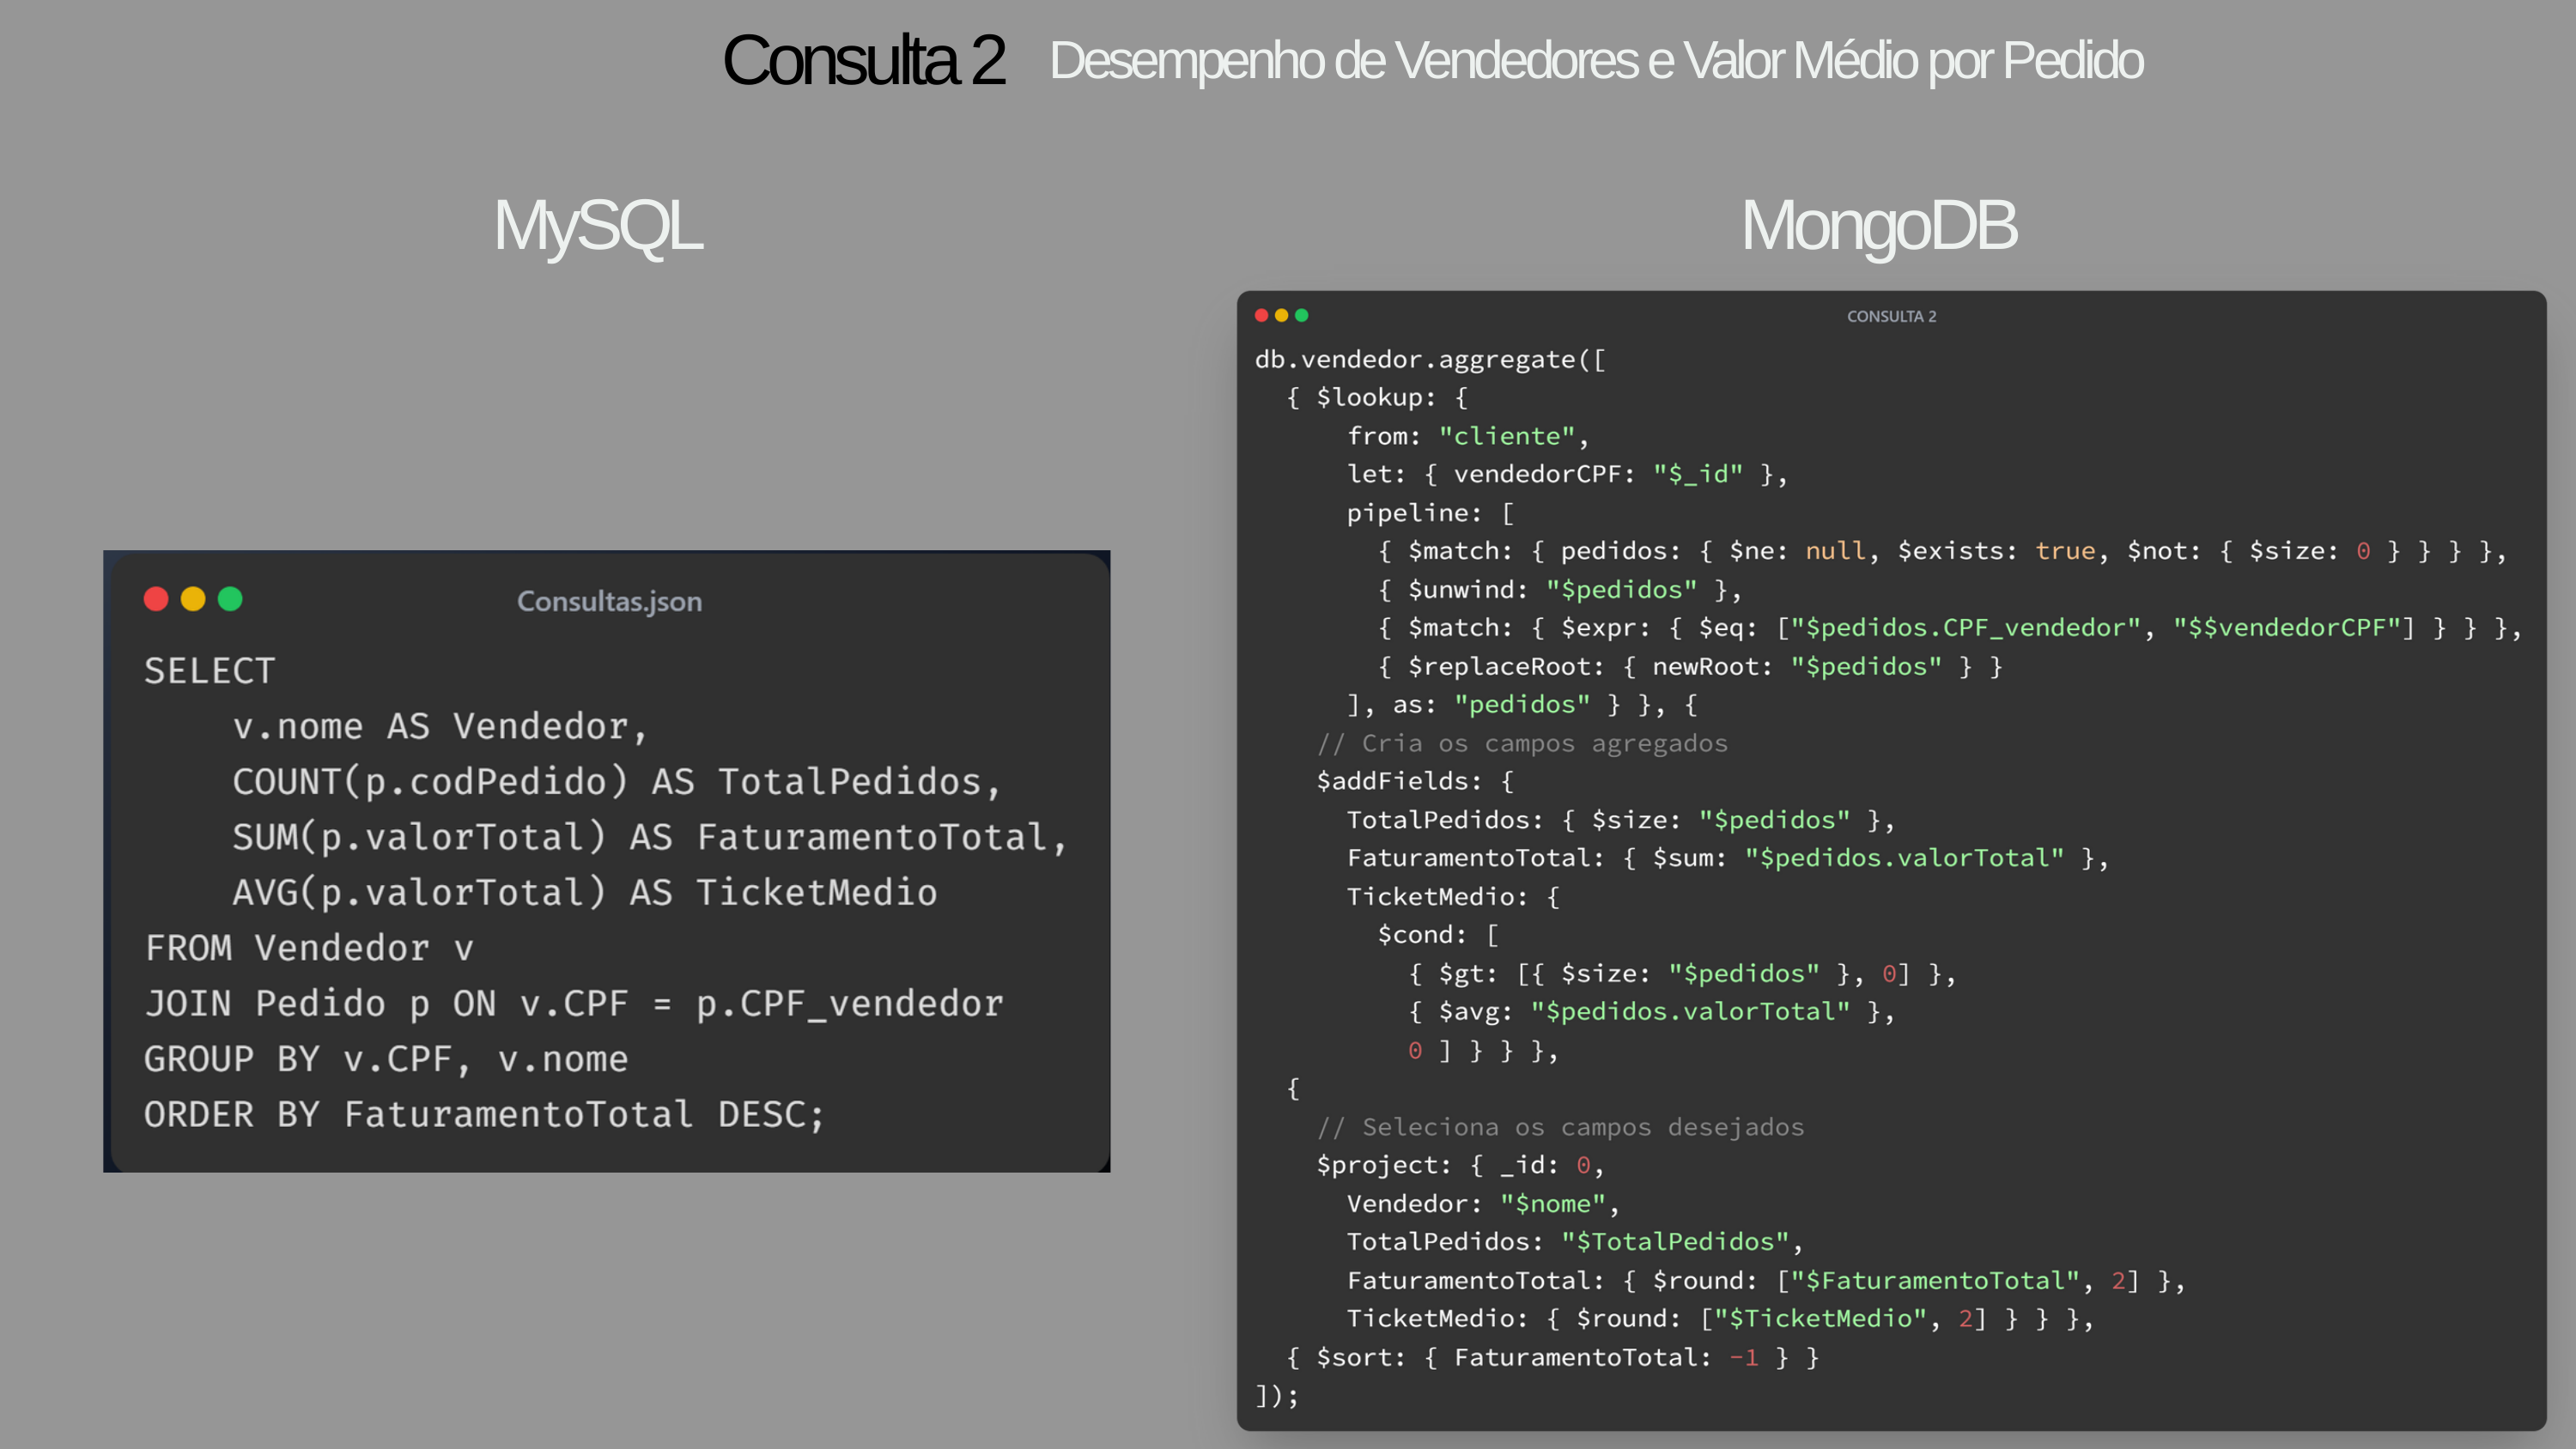

Consulta 2
Desempenho de Vendedores e Valor Médio por Pedido
MySQL
MongoDB